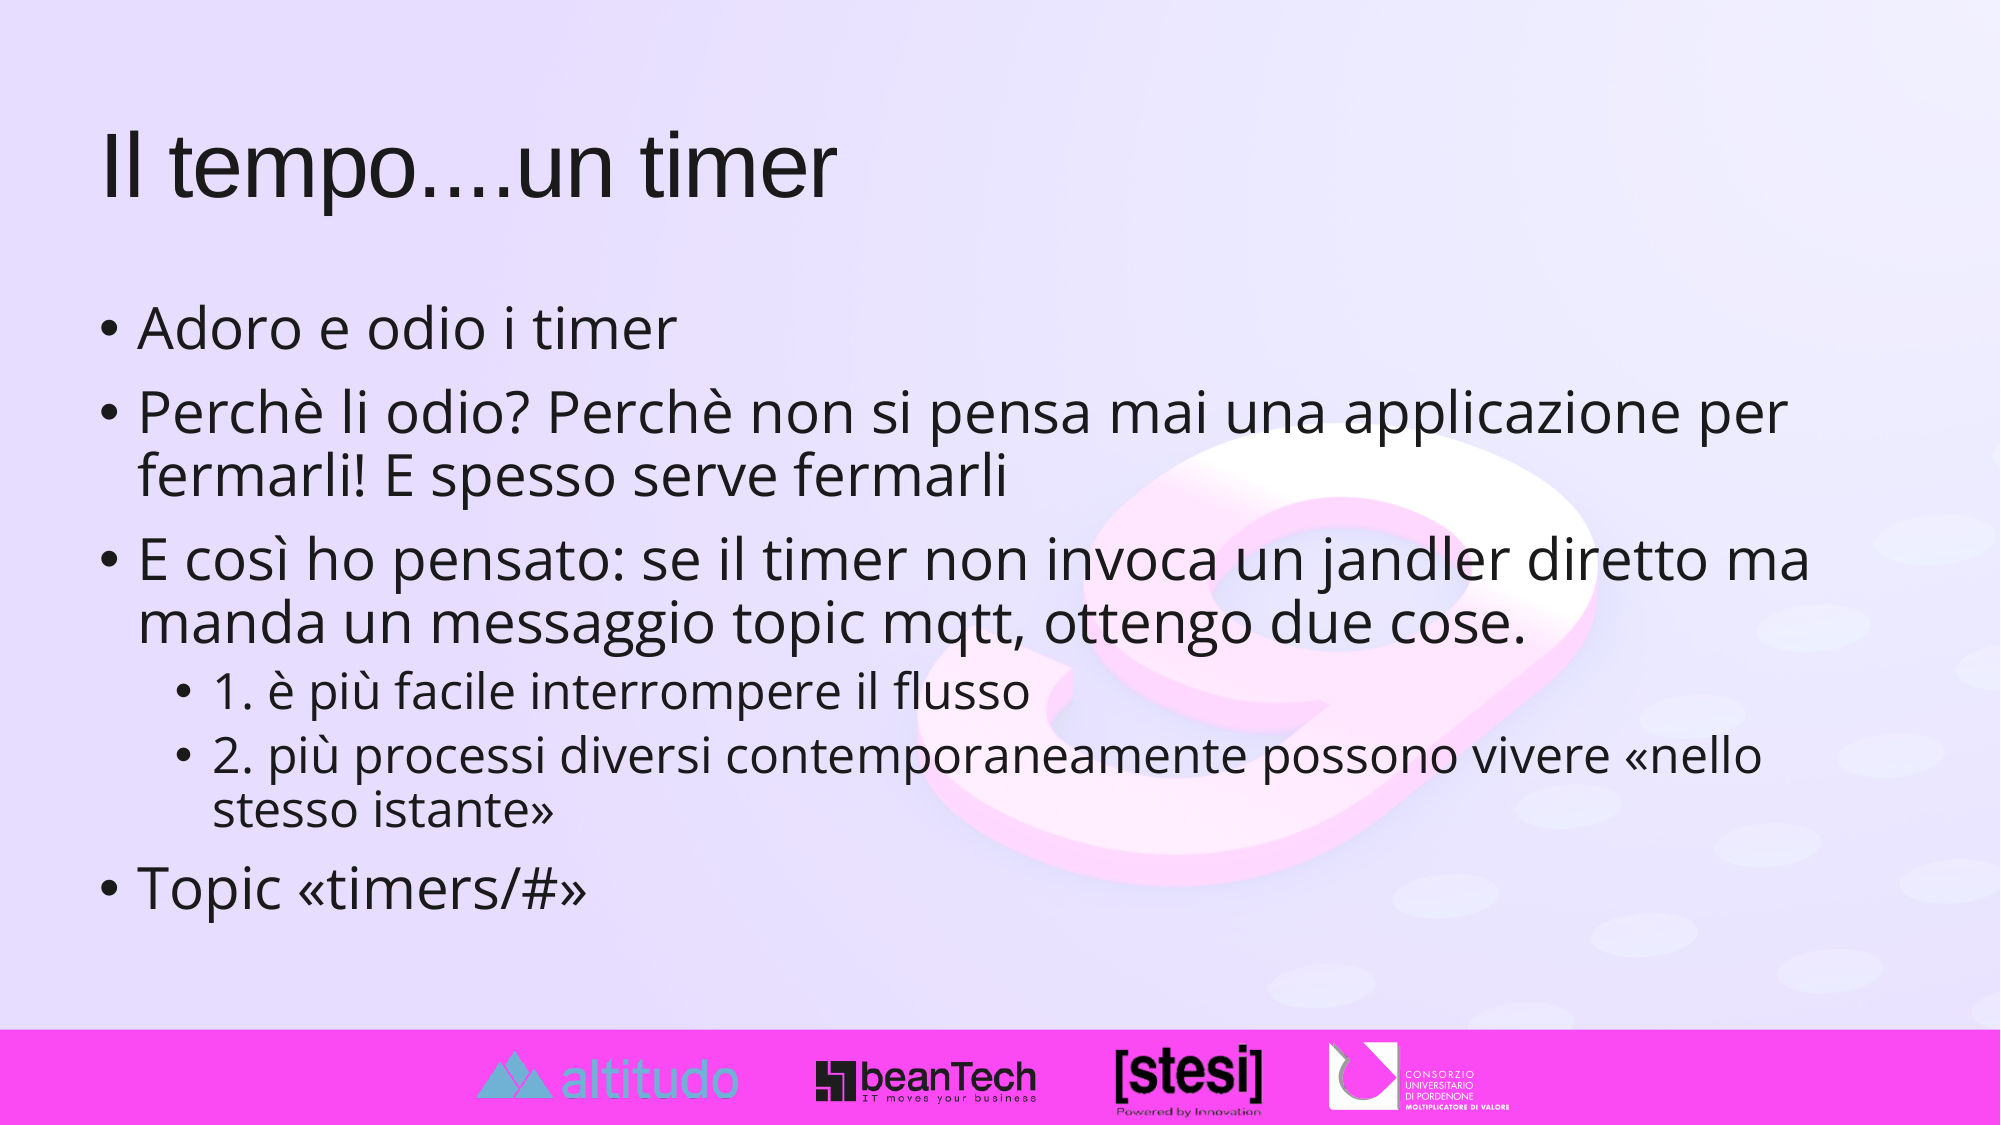

# Il tempo....un timer
Adoro e odio i timer
Perchè li odio? Perchè non si pensa mai una applicazione per fermarli! E spesso serve fermarli
E così ho pensato: se il timer non invoca un jandler diretto ma manda un messaggio topic mqtt, ottengo due cose.
1. è più facile interrompere il flusso
2. più processi diversi contemporaneamente possono vivere «nello stesso istante»
Topic «timers/#»